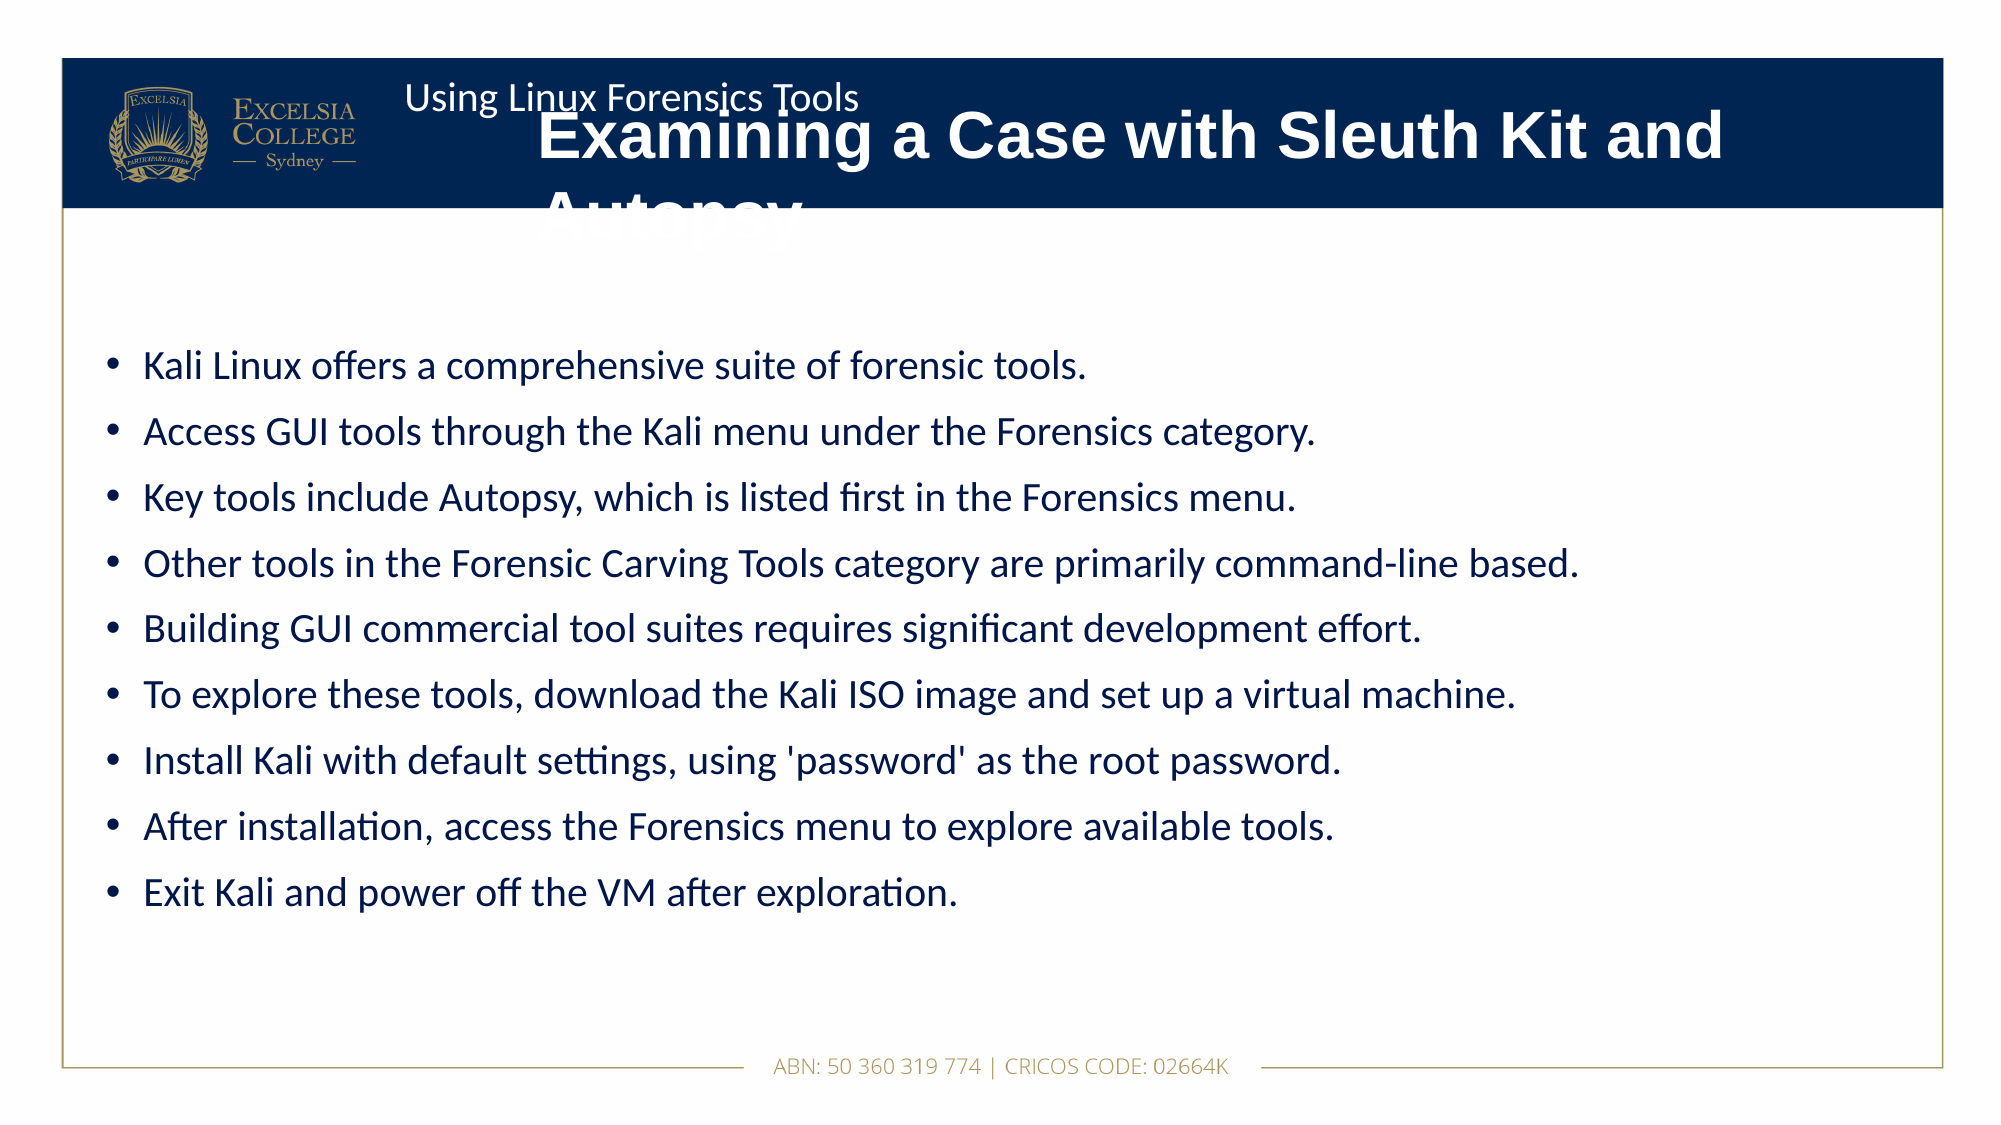

# Using Linux Forensics Tools
Examining a Case with Sleuth Kit and Autopsy
Kali Linux offers a comprehensive suite of forensic tools.
Access GUI tools through the Kali menu under the Forensics category.
Key tools include Autopsy, which is listed first in the Forensics menu.
Other tools in the Forensic Carving Tools category are primarily command-line based.
Building GUI commercial tool suites requires significant development effort.
To explore these tools, download the Kali ISO image and set up a virtual machine.
Install Kali with default settings, using 'password' as the root password.
After installation, access the Forensics menu to explore available tools.
Exit Kali and power off the VM after exploration.